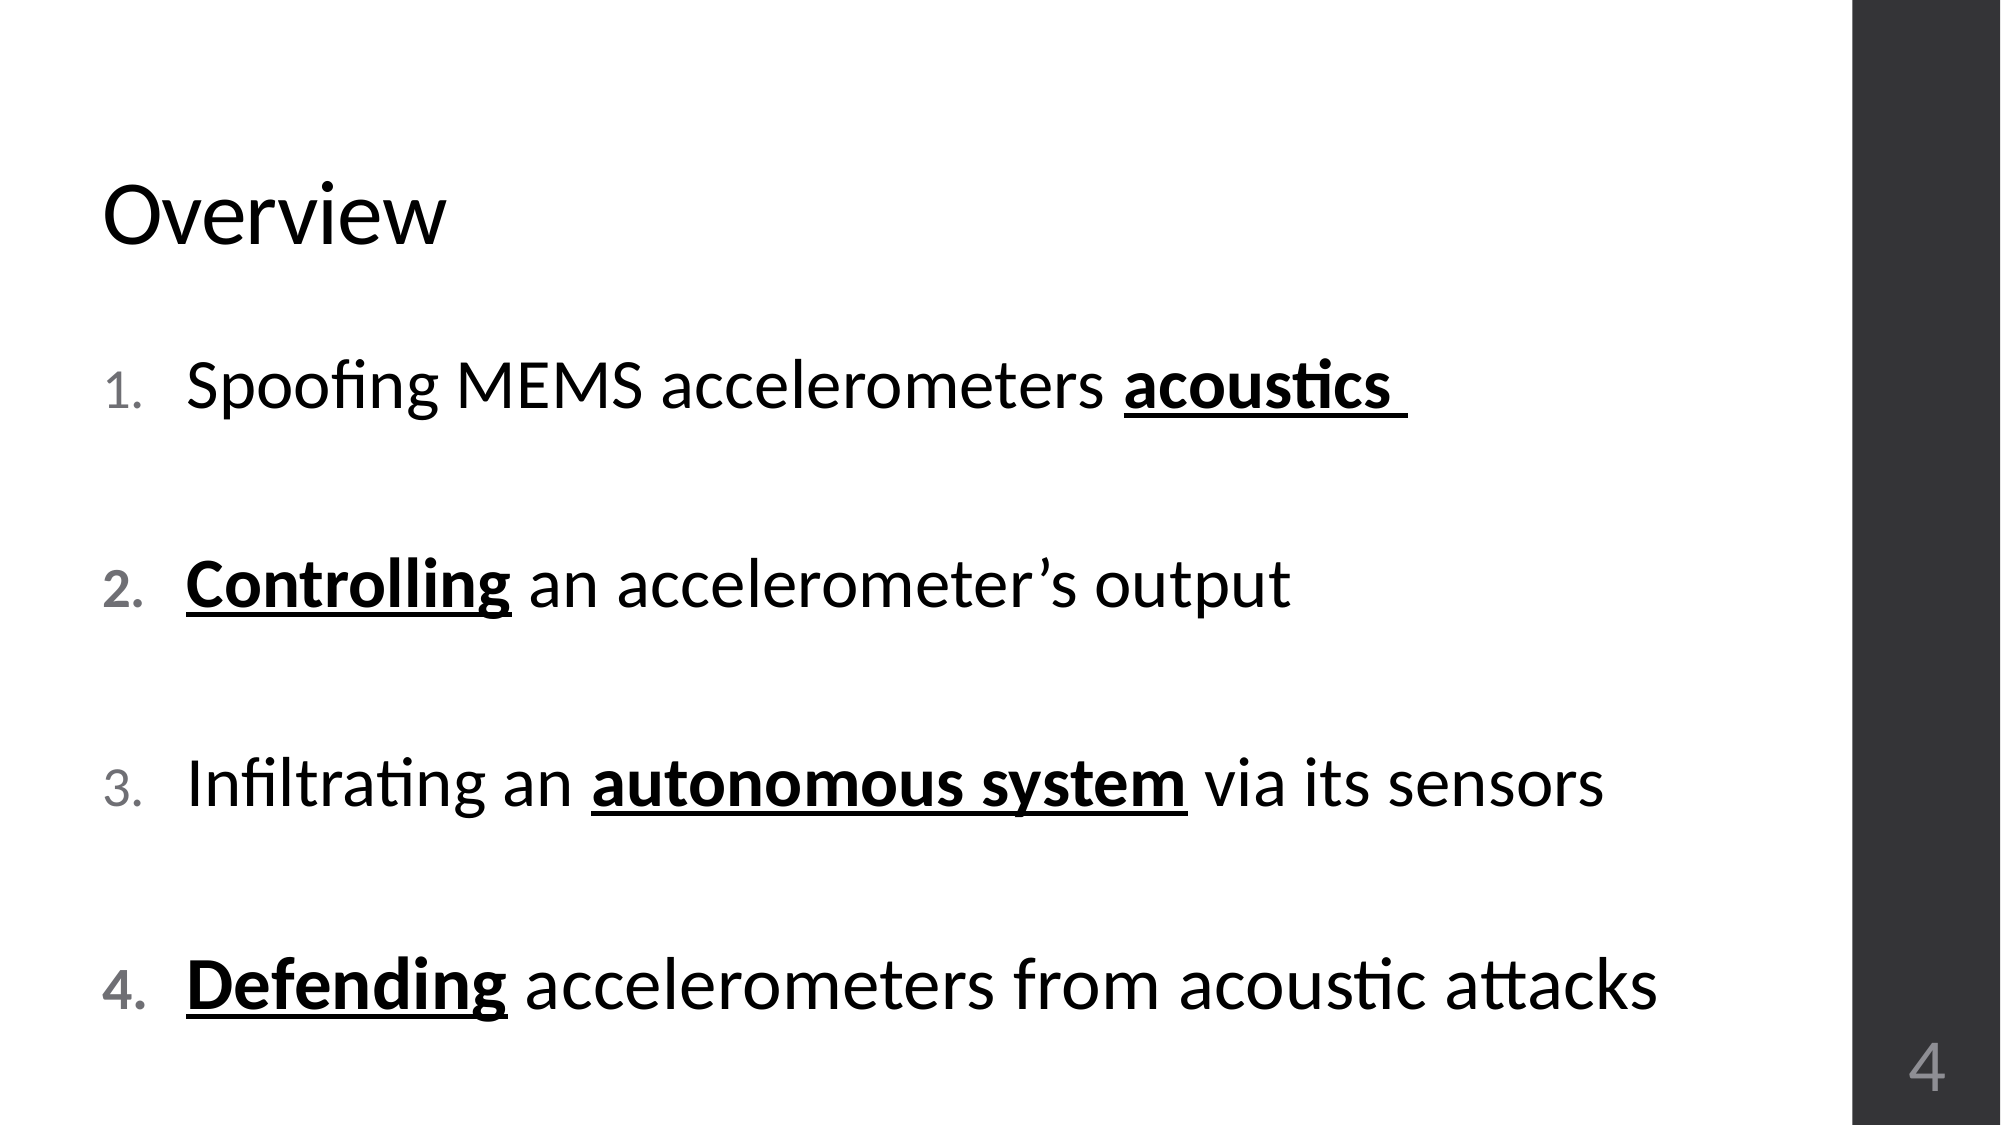

# Overview
Spoofing MEMS accelerometers acoustics

Controlling an accelerometer’s output

Infiltrating an autonomous system via its sensors

Defending accelerometers from acoustic attacks
4